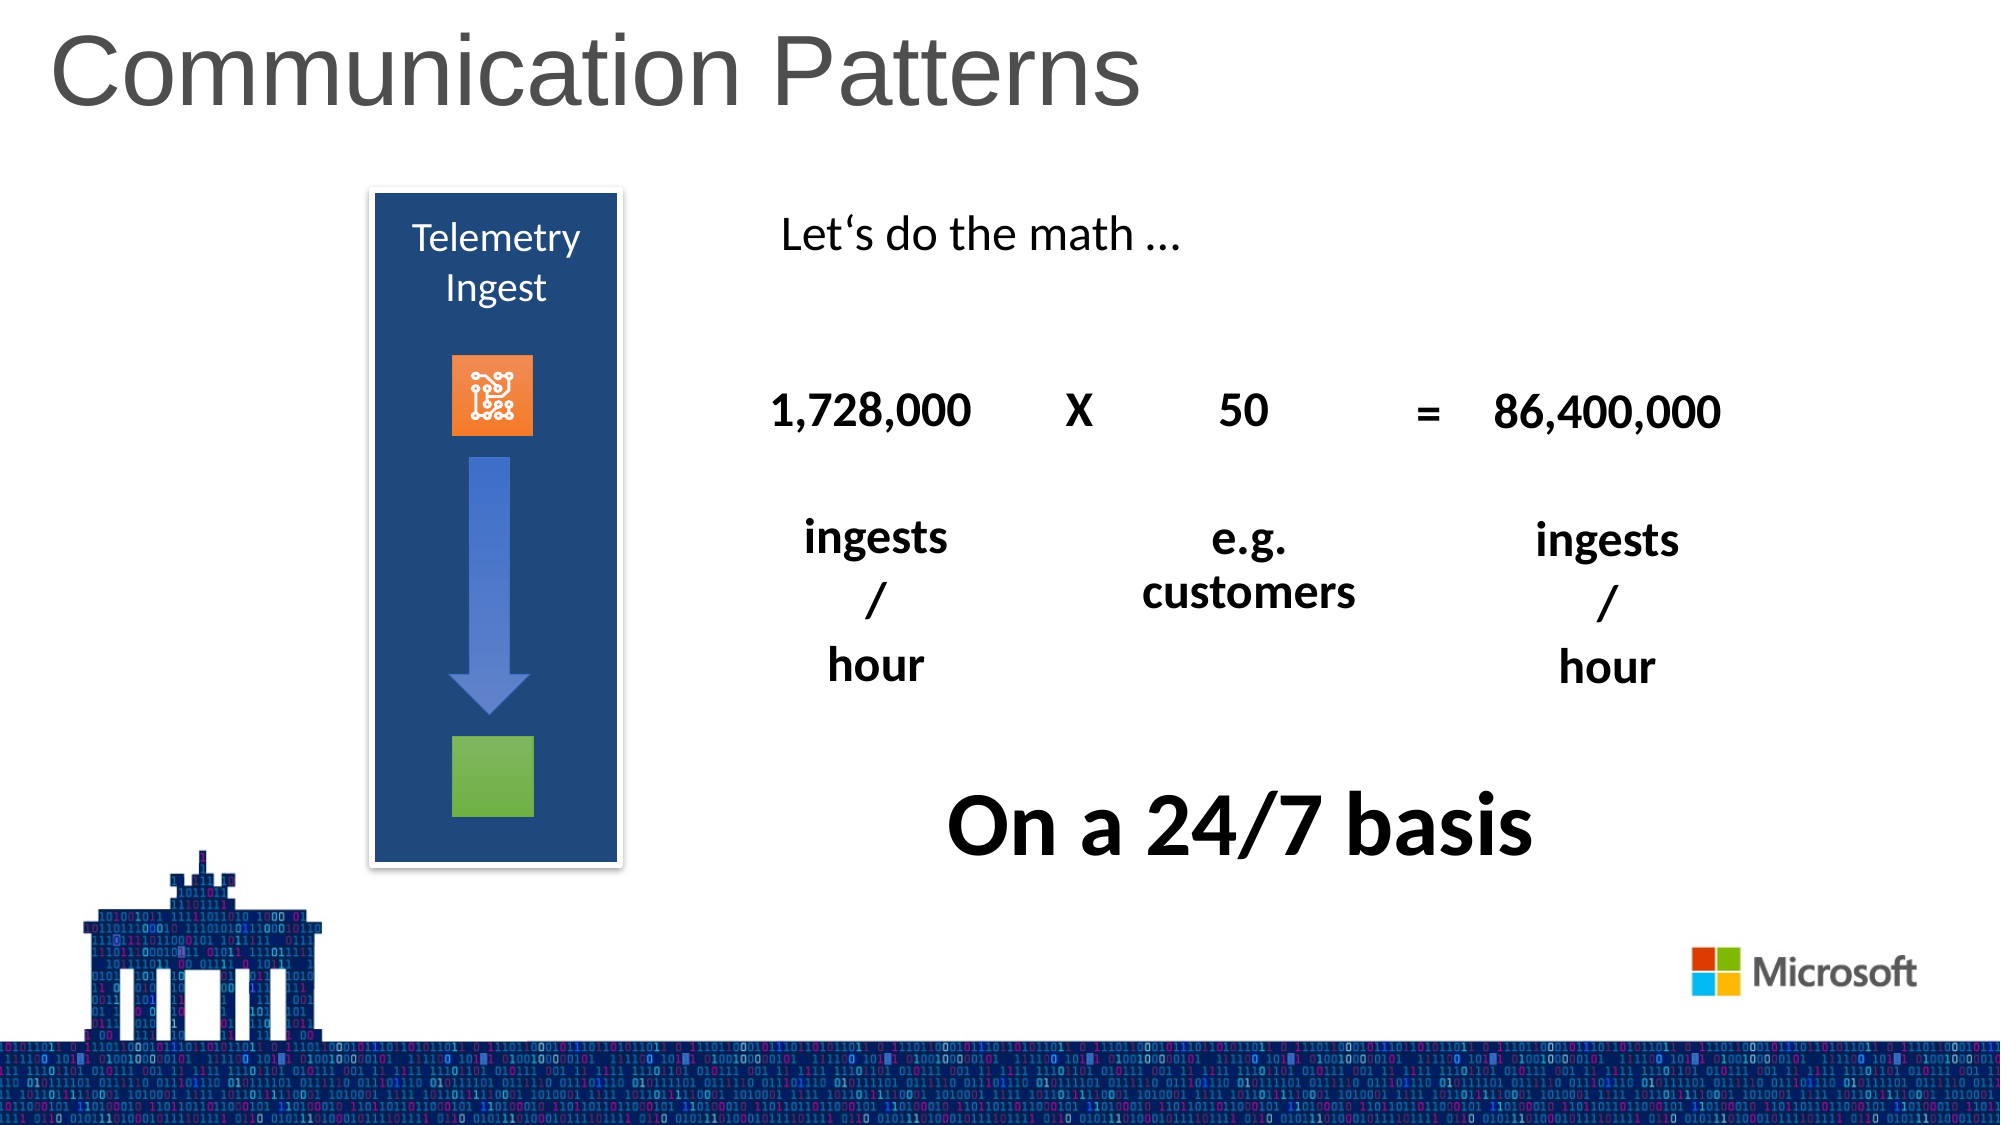

Communication Patterns

Let‘s do the math …
Telemetry
Ingest

1,728,000

ingests
/
hour

X

50

e.g. customers

86,400,000

ingests
/
hour

=

On a 24/7 basis